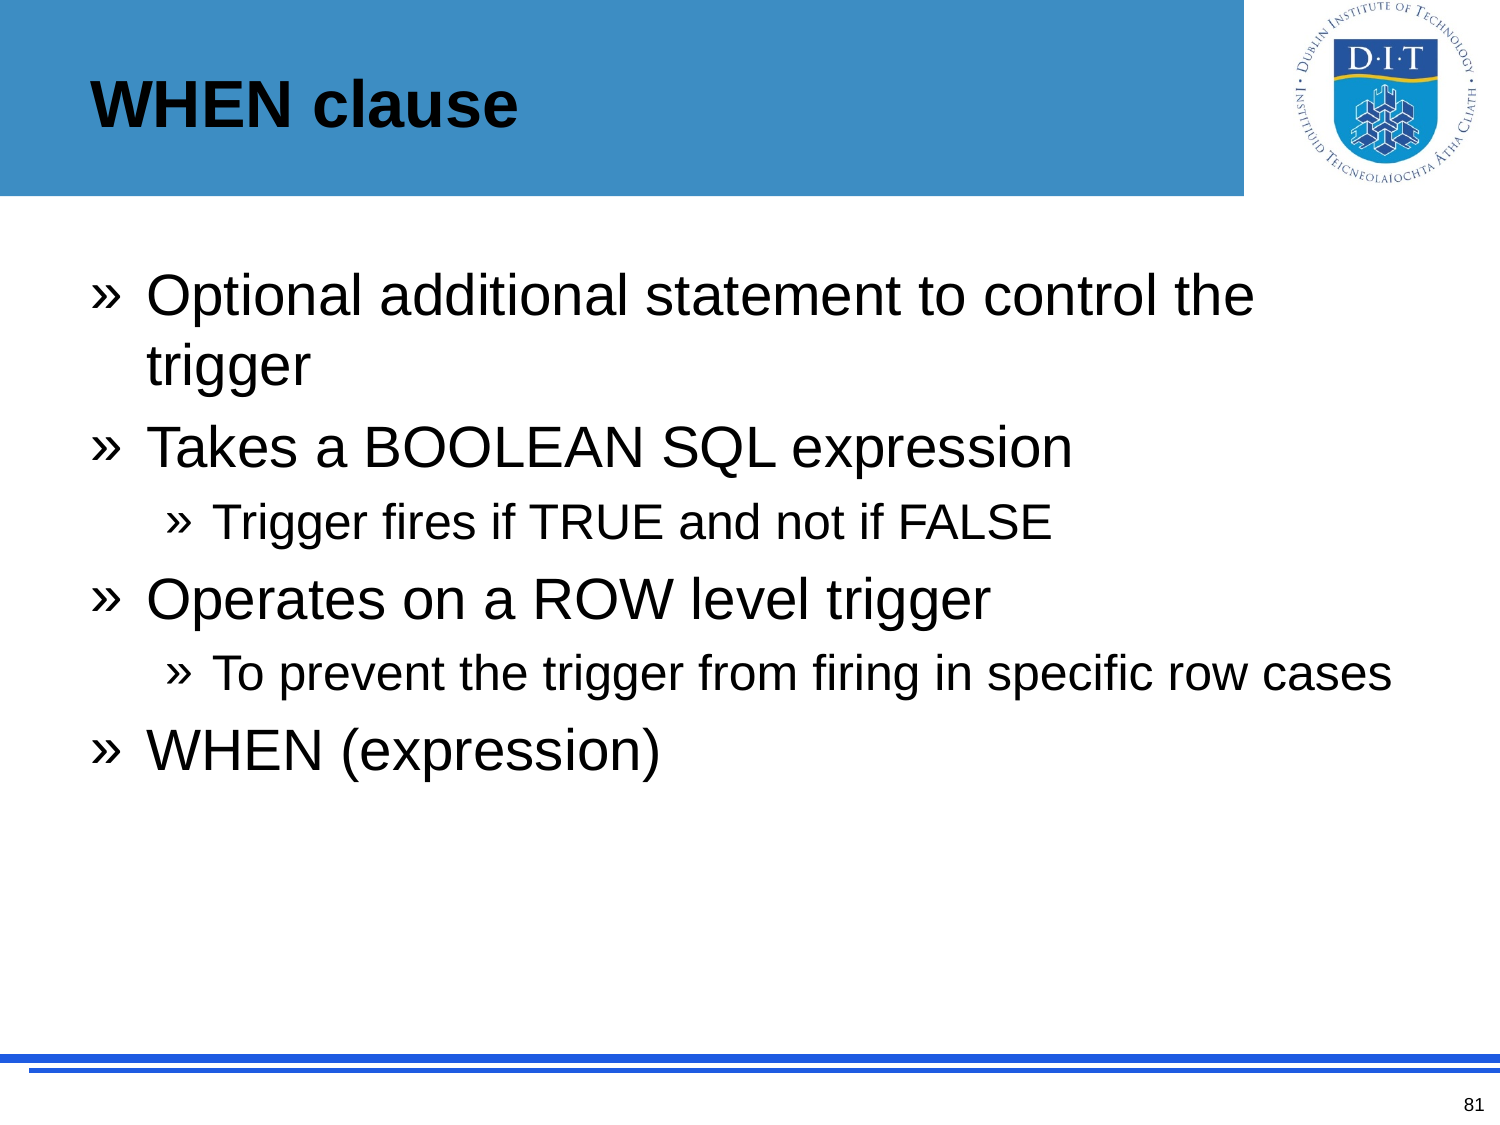

# WHEN clause
Optional additional statement to control the trigger
Takes a BOOLEAN SQL expression
Trigger fires if TRUE and not if FALSE
Operates on a ROW level trigger
To prevent the trigger from firing in specific row cases
WHEN (expression)
81